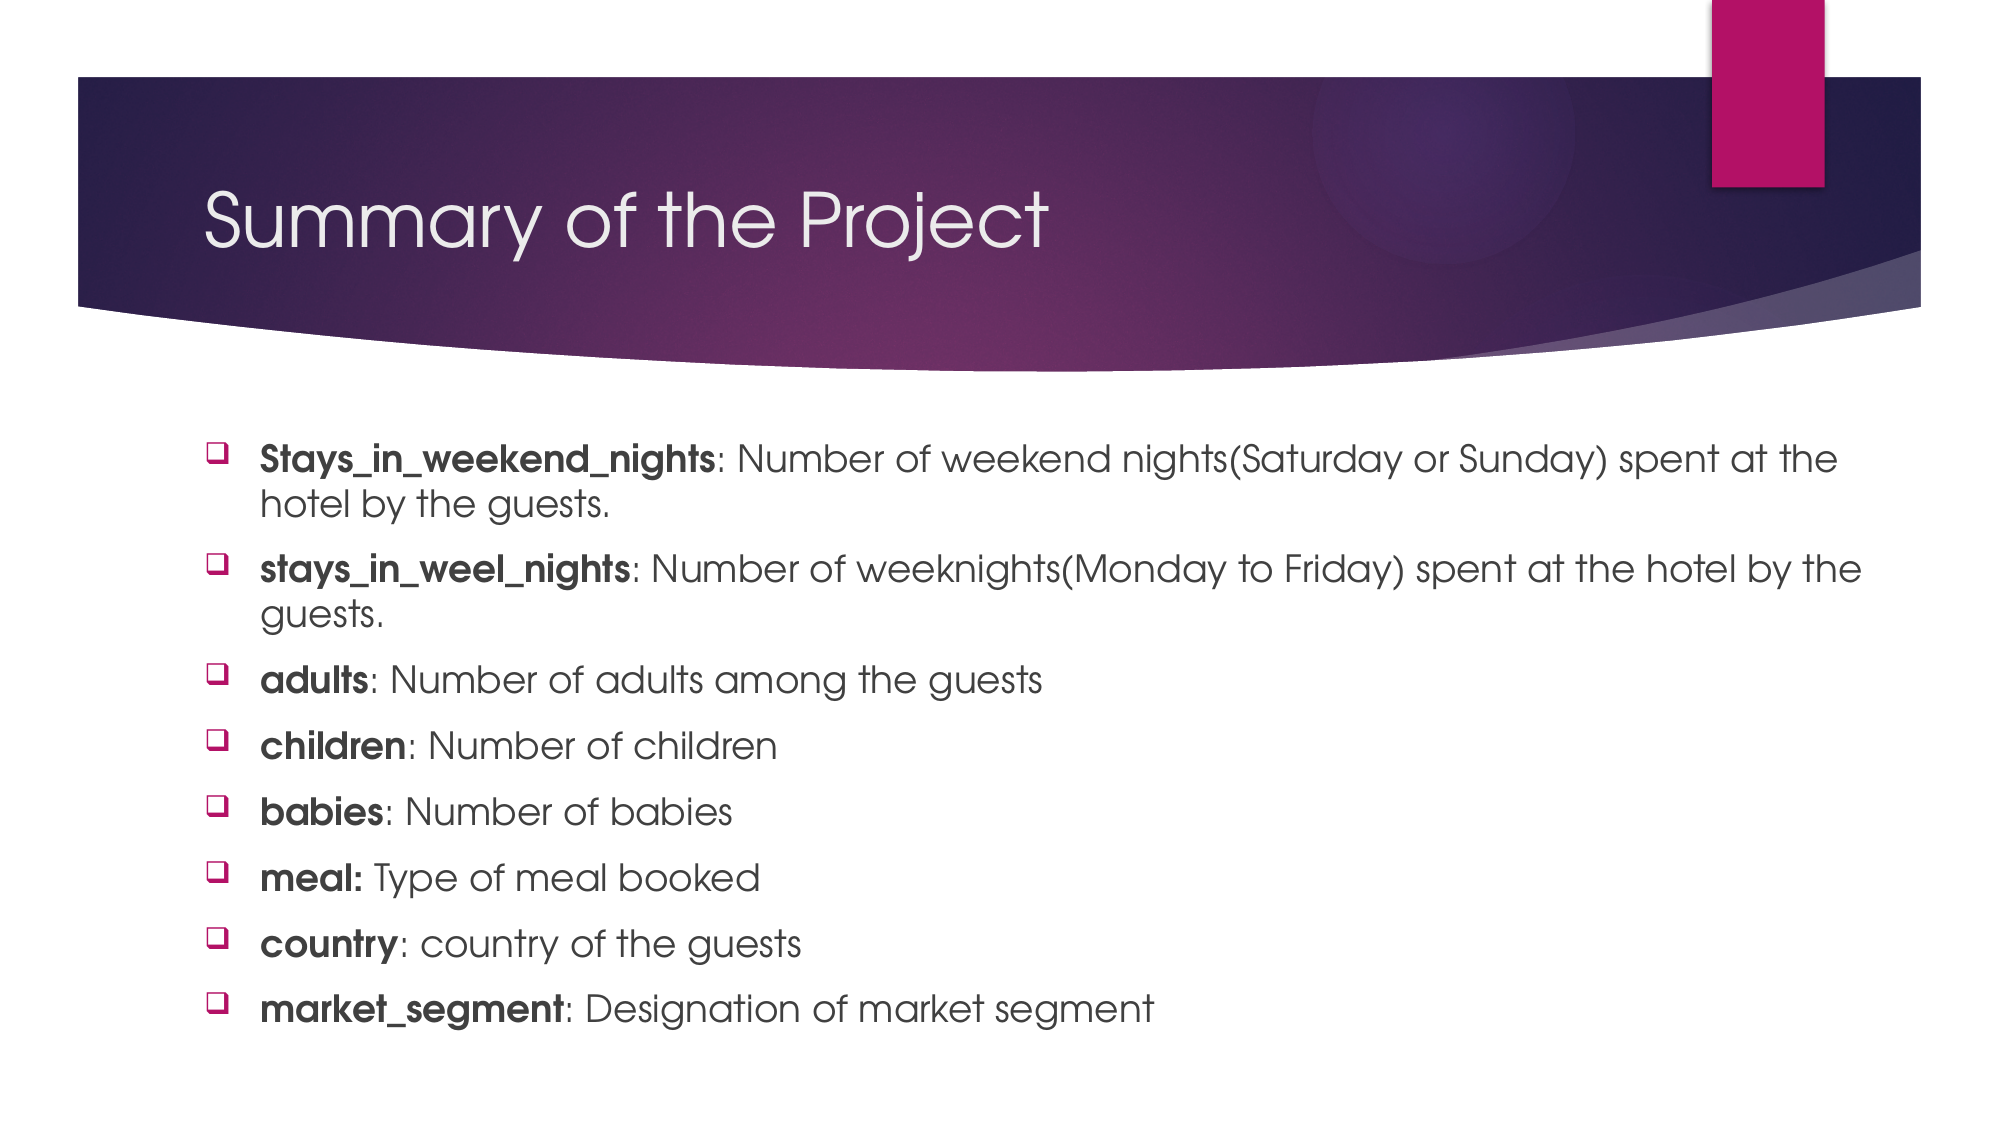

# Summary of the Project
Stays_in_weekend_nights: Number of weekend nights(Saturday or Sunday) spent at the hotel by the guests.
stays_in_weel_nights: Number of weeknights(Monday to Friday) spent at the hotel by the guests.
adults: Number of adults among the guests
children: Number of children
babies: Number of babies
meal: Type of meal booked
country: country of the guests
market_segment: Designation of market segment